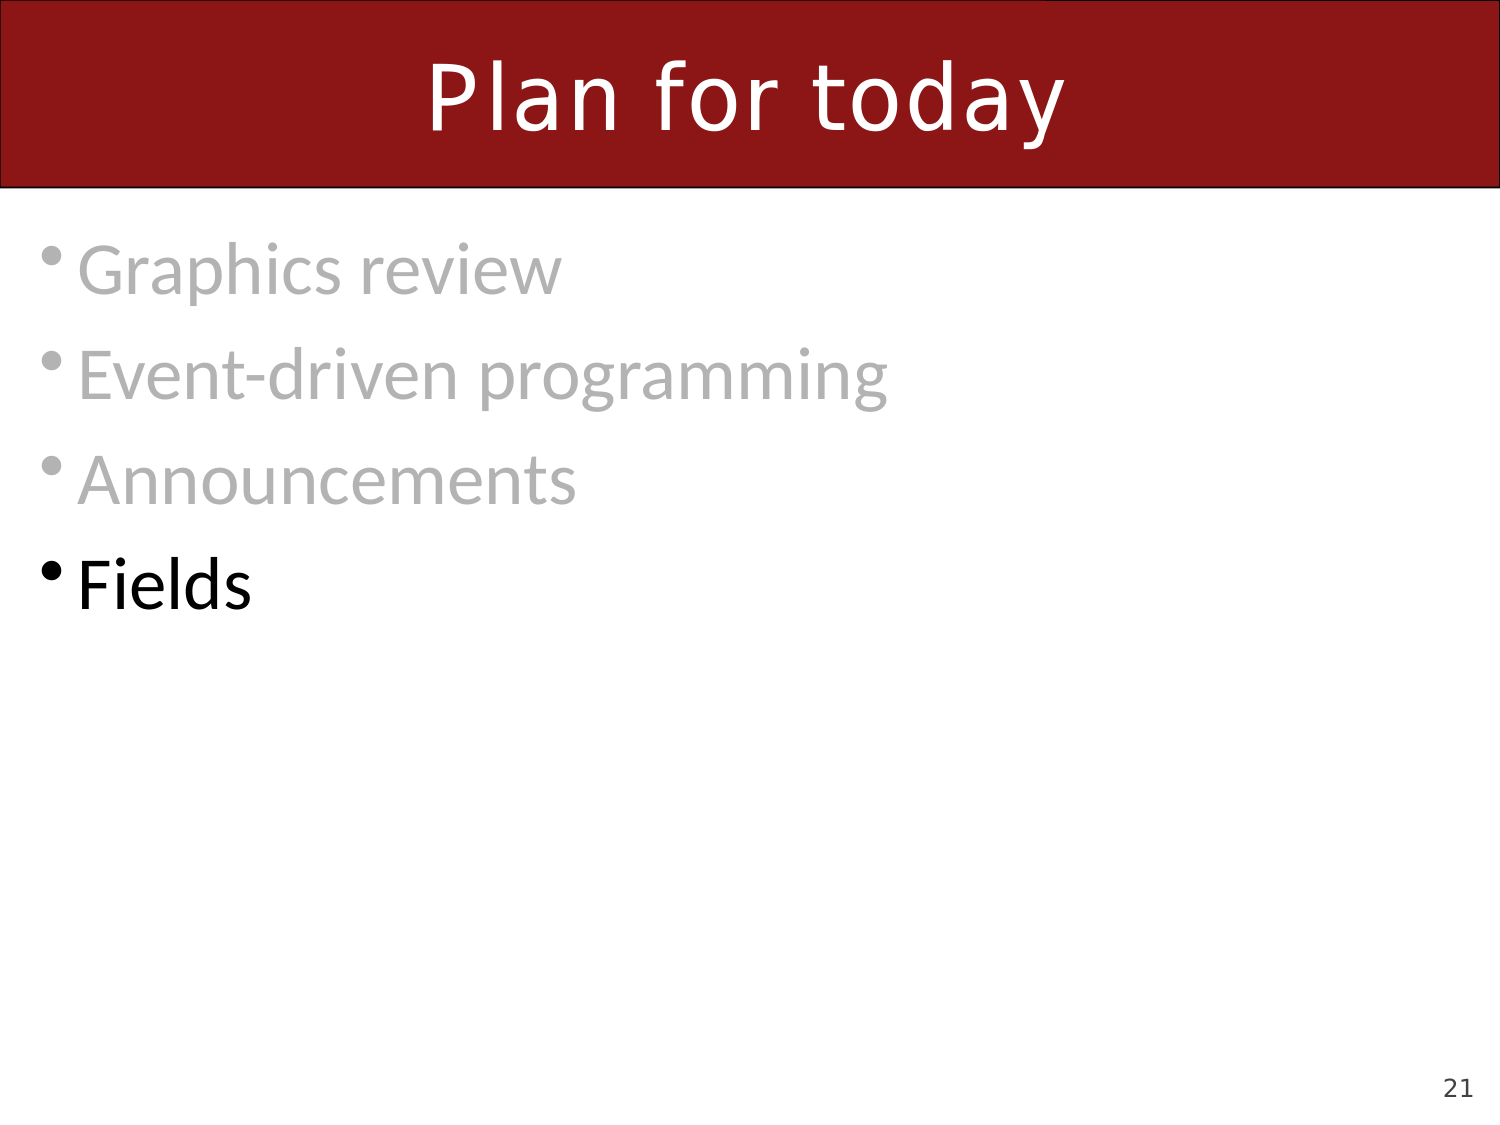

# Plan for today
Graphics review
Event-driven programming
Announcements
Fields